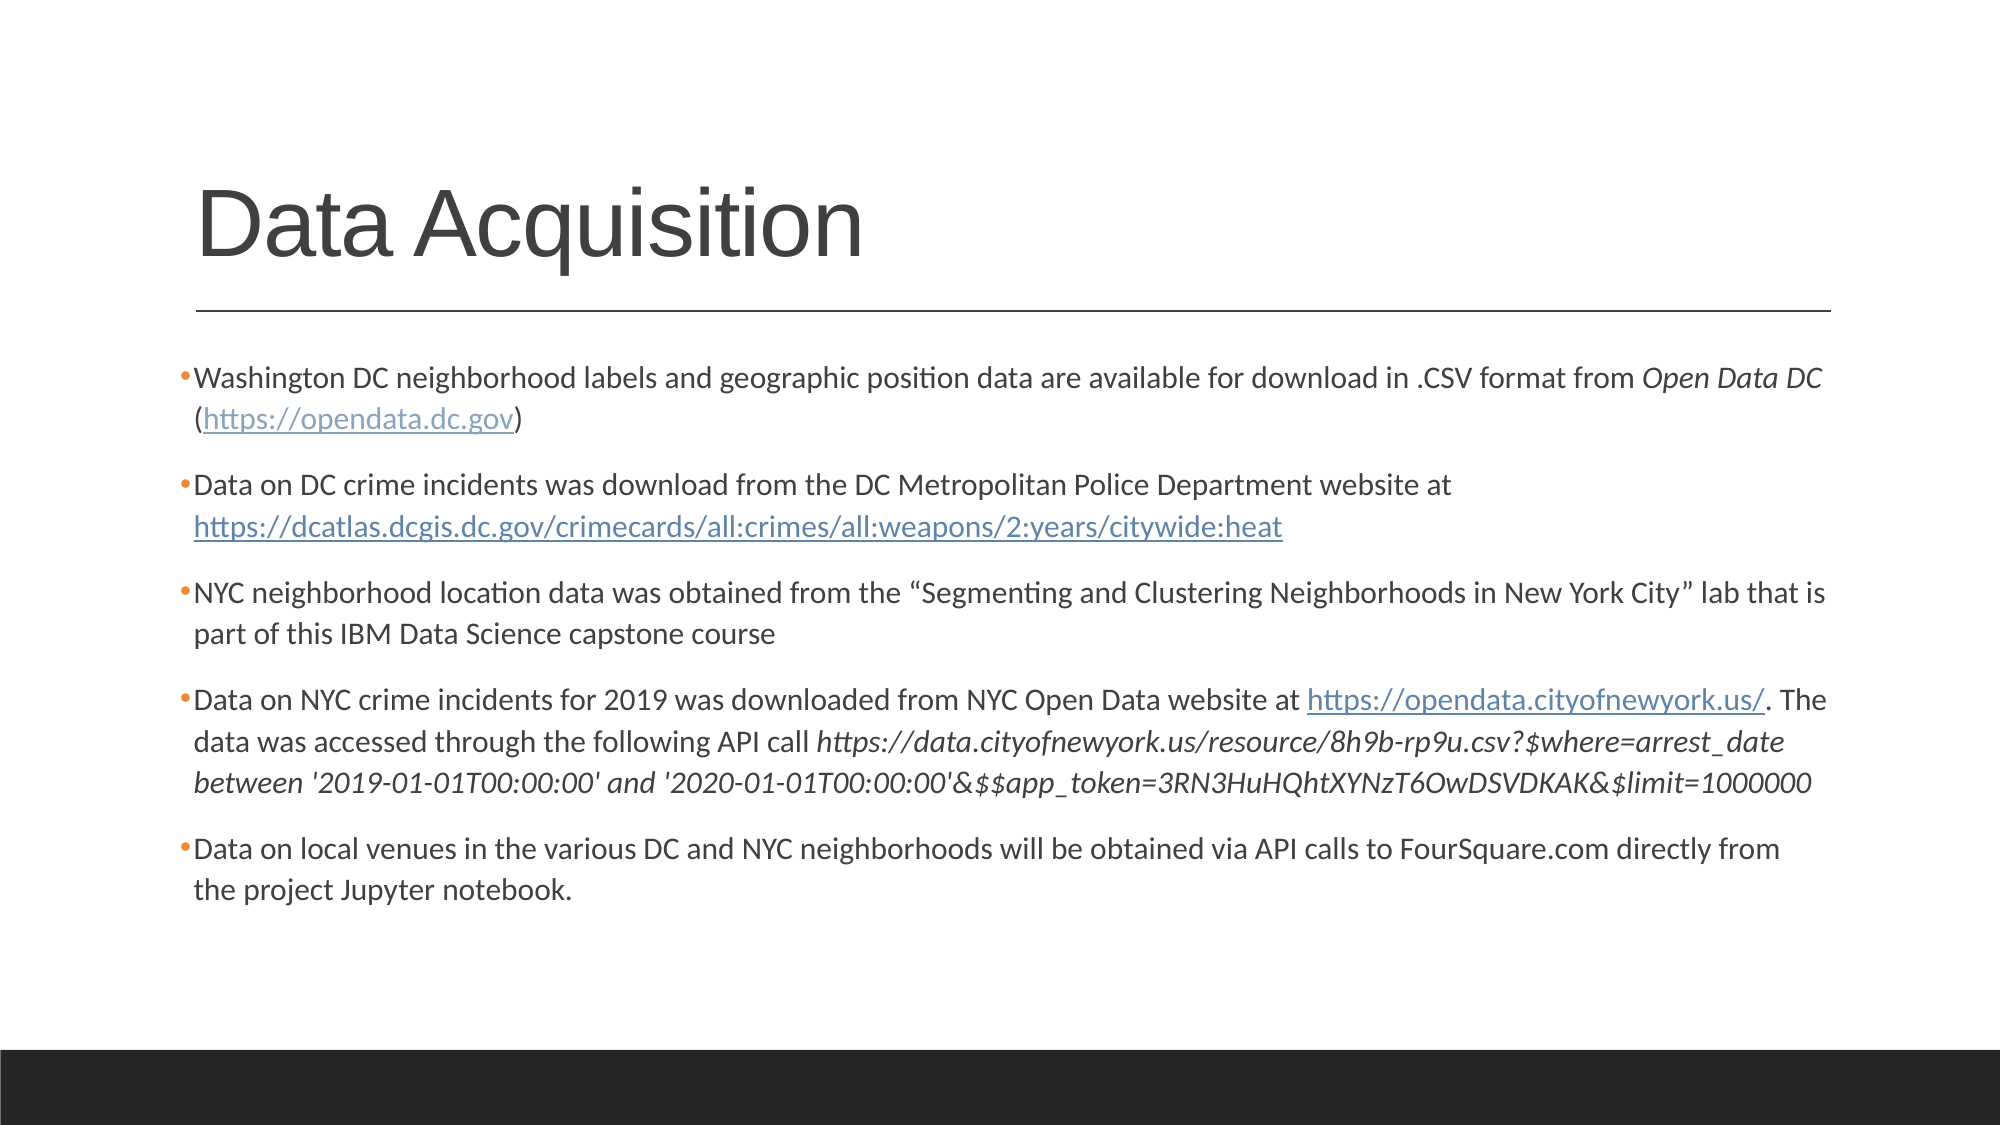

# Data Acquisition
Washington DC neighborhood labels and geographic position data are available for download in .CSV format from Open Data DC (https://opendata.dc.gov)
Data on DC crime incidents was download from the DC Metropolitan Police Department website at https://dcatlas.dcgis.dc.gov/crimecards/all:crimes/all:weapons/2:years/citywide:heat
NYC neighborhood location data was obtained from the “Segmenting and Clustering Neighborhoods in New York City” lab that is part of this IBM Data Science capstone course
Data on NYC crime incidents for 2019 was downloaded from NYC Open Data website at https://opendata.cityofnewyork.us/. The data was accessed through the following API call https://data.cityofnewyork.us/resource/8h9b-rp9u.csv?$where=arrest_date between '2019-01-01T00:00:00' and '2020-01-01T00:00:00'&$$app_token=3RN3HuHQhtXYNzT6OwDSVDKAK&$limit=1000000
Data on local venues in the various DC and NYC neighborhoods will be obtained via API calls to FourSquare.com directly from the project Jupyter notebook.